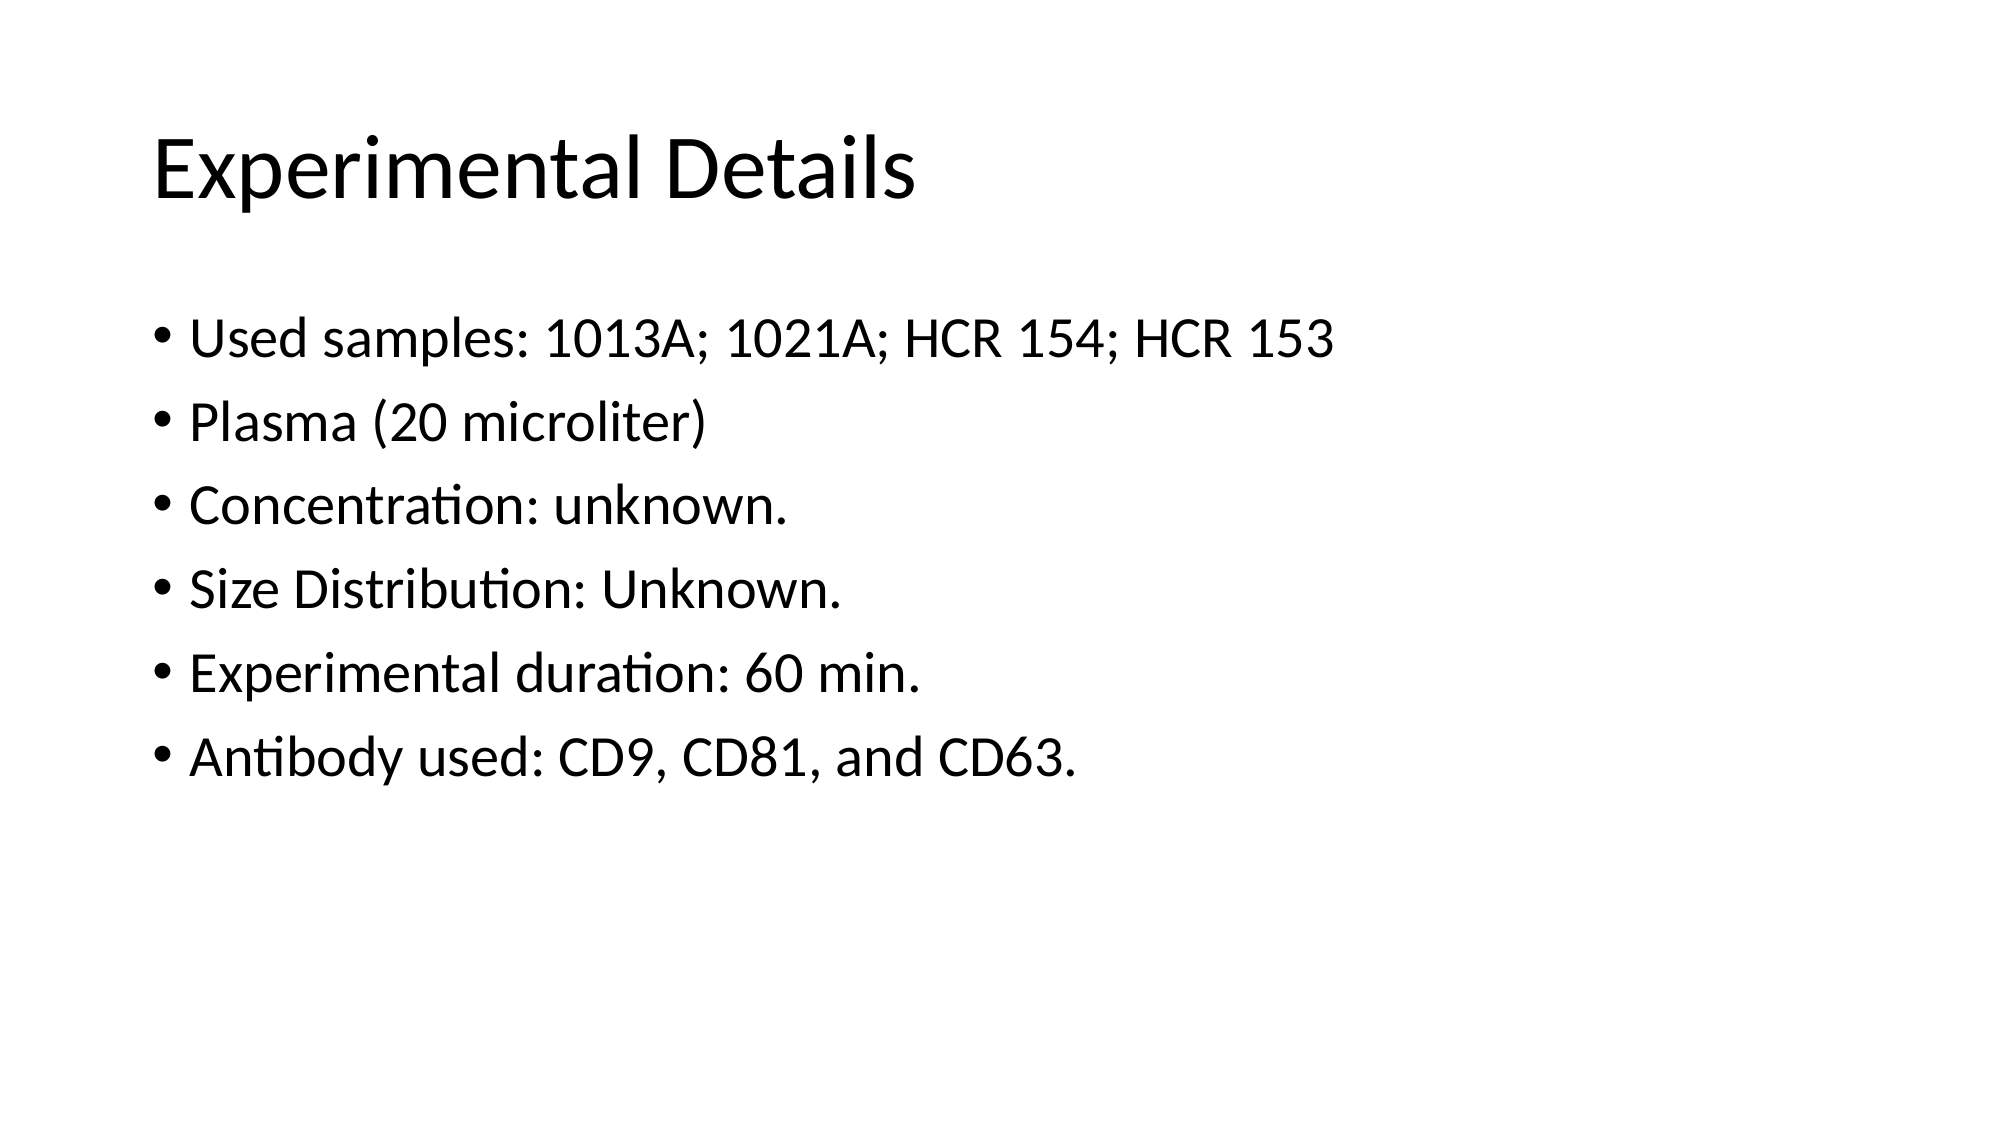

# Experimental Details
Used samples: 1013A; 1021A; HCR 154; HCR 153
Plasma (20 microliter)
Concentration: unknown.
Size Distribution: Unknown.
Experimental duration: 60 min.
Antibody used: CD9, CD81, and CD63.